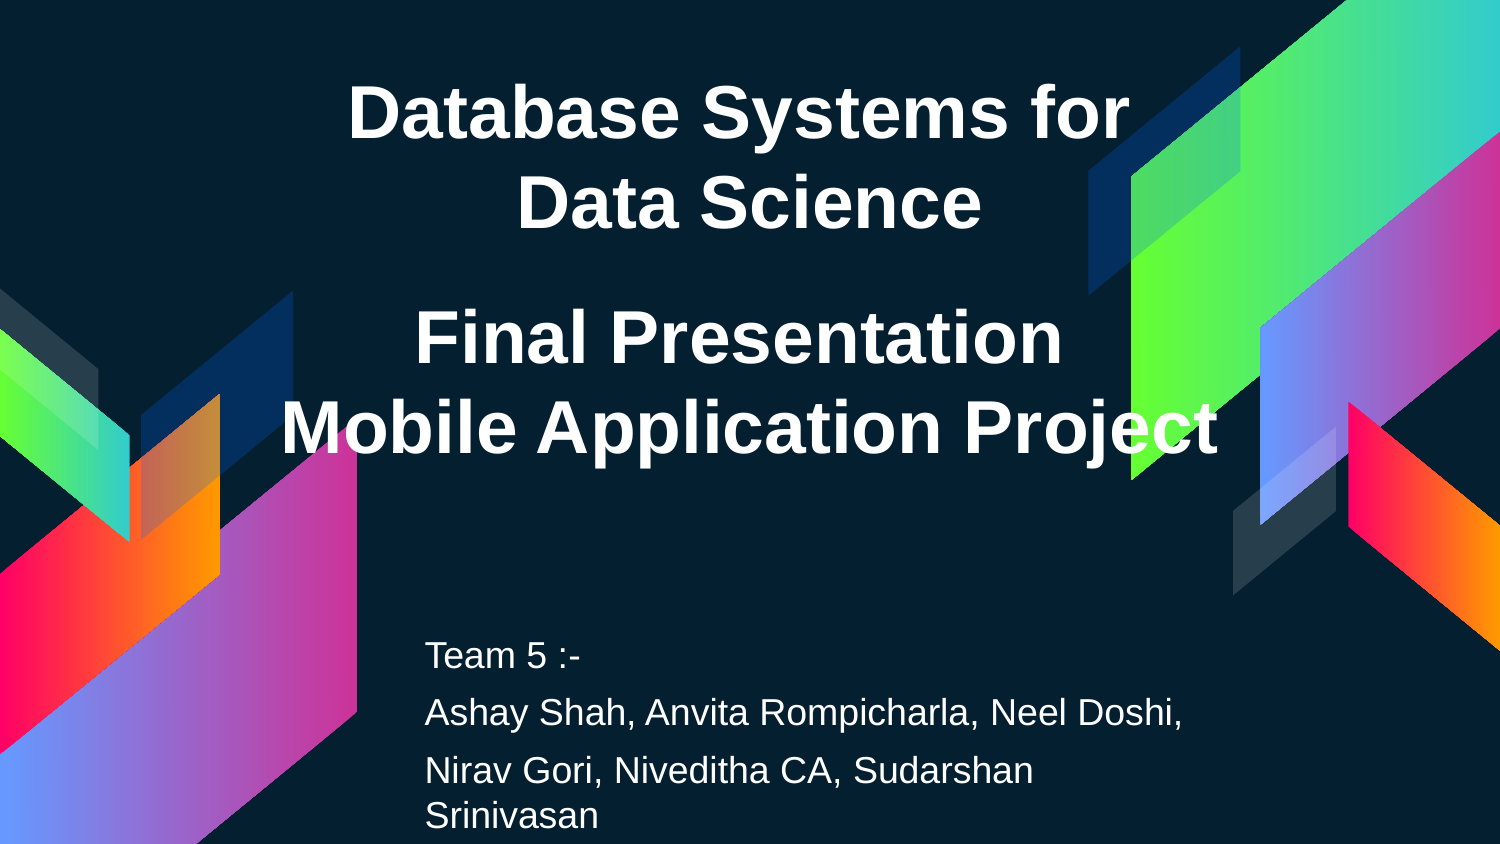

# Database Systems for
Data Science

Final Presentation
Mobile Application Project
Team 5 :-
Ashay Shah, Anvita Rompicharla, Neel Doshi,
Nirav Gori, Niveditha CA, Sudarshan Srinivasan